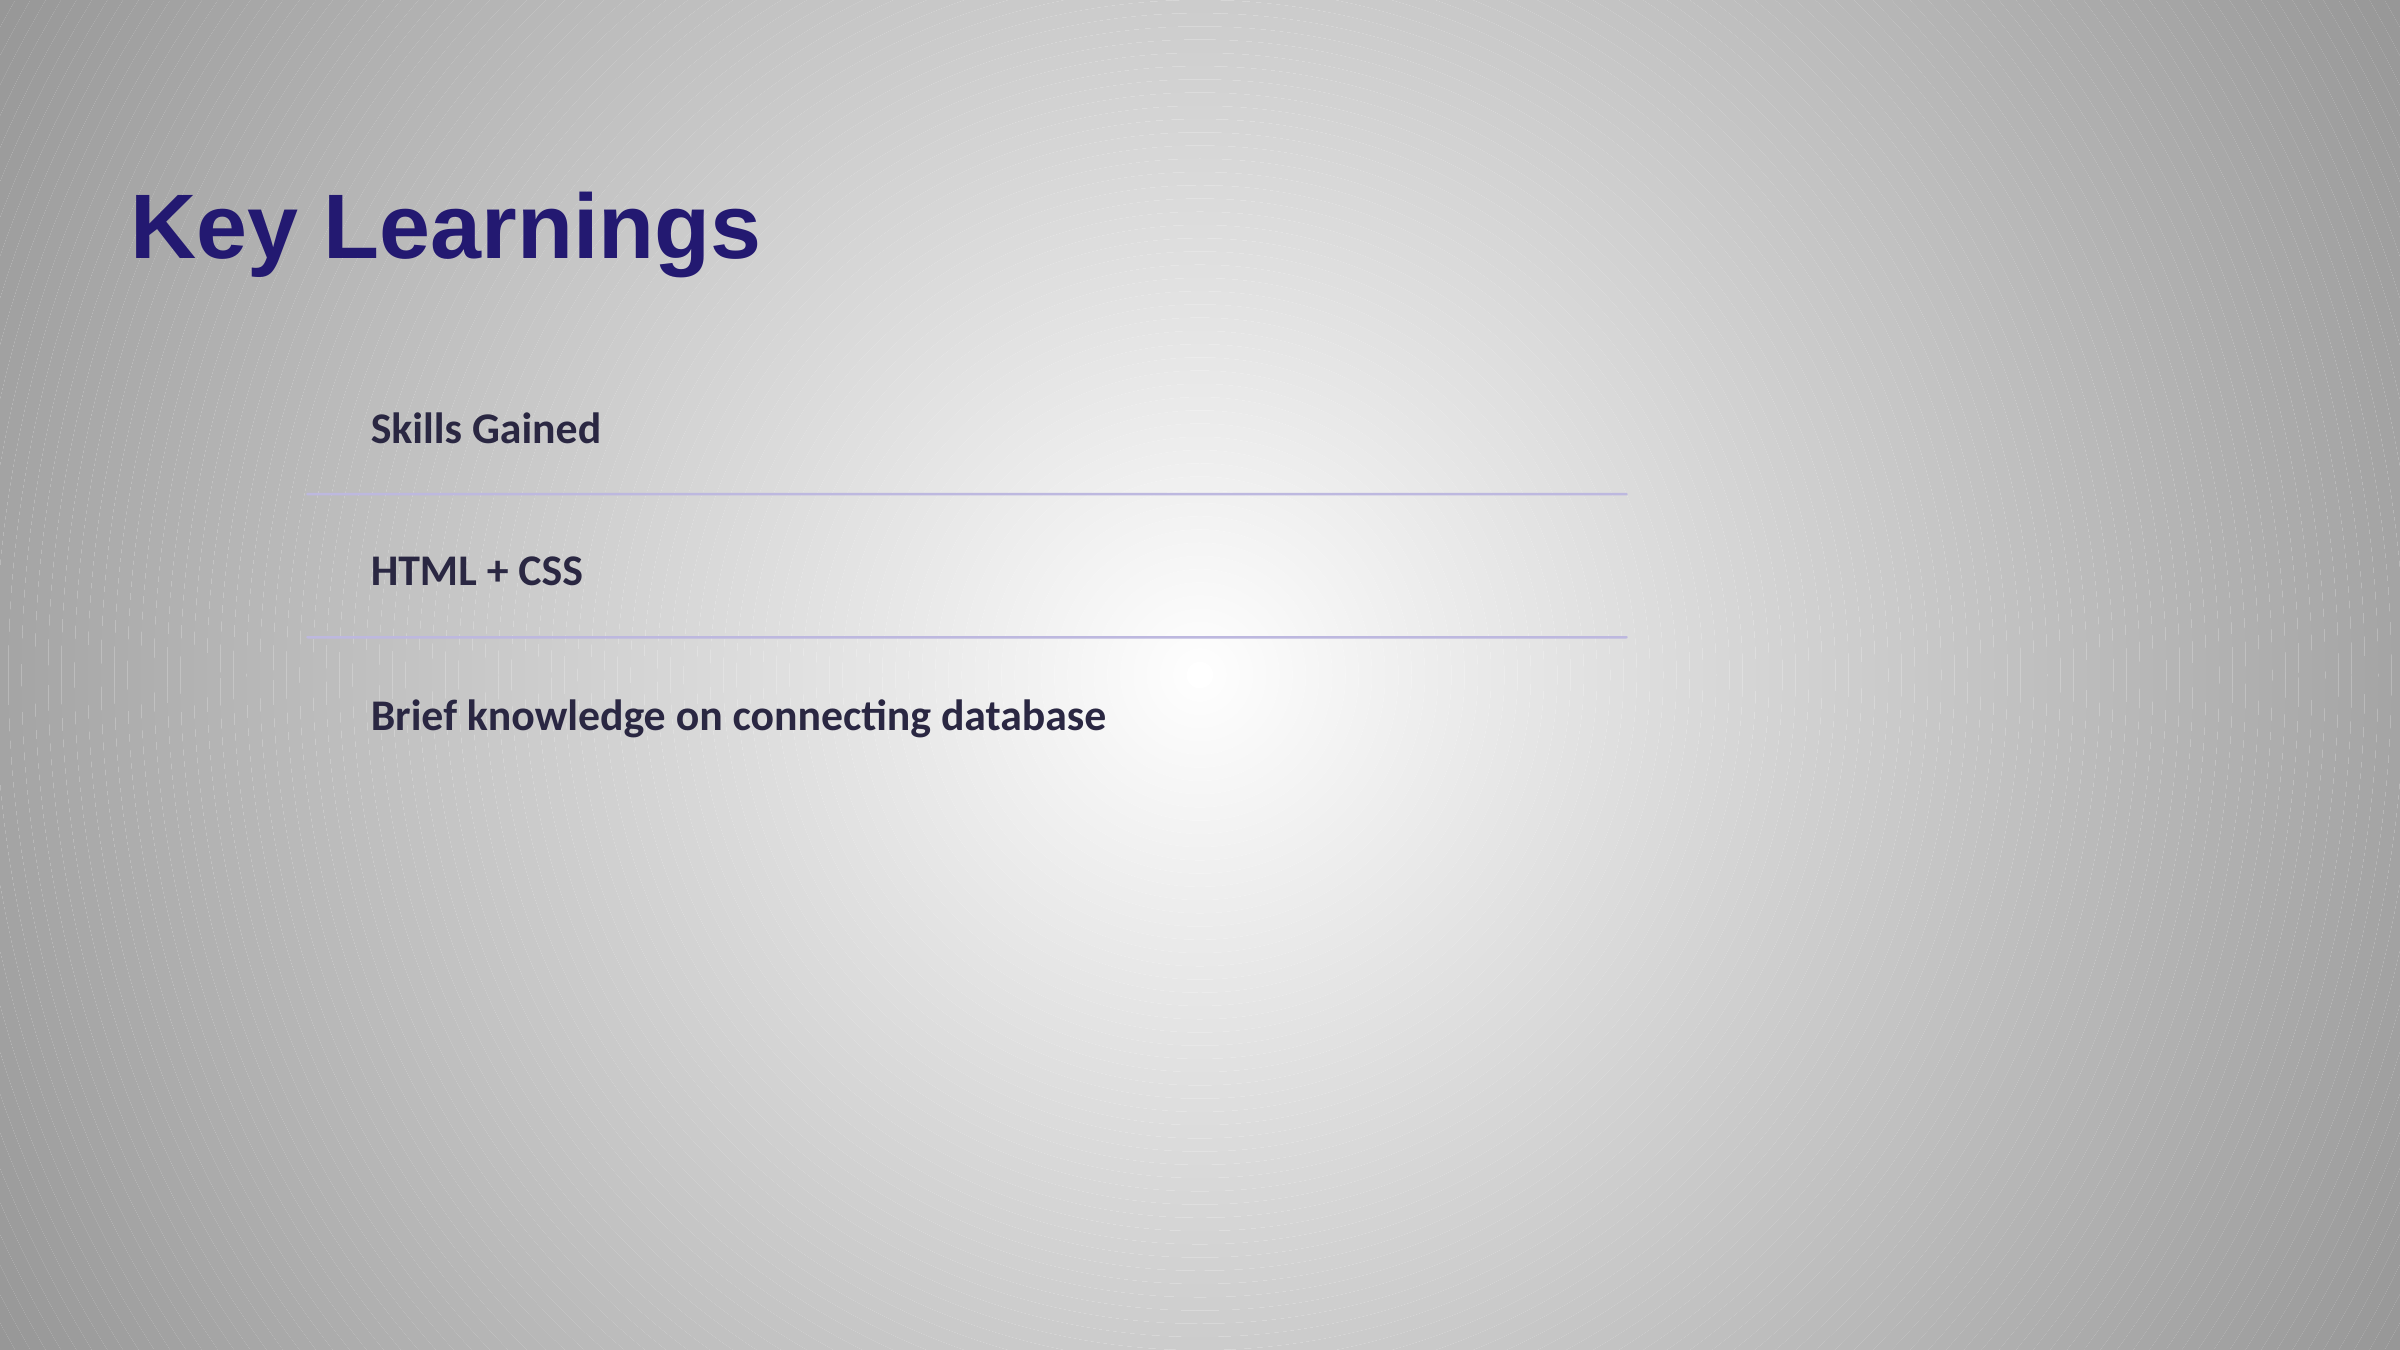

Key Learnings
Skills Gained

HTML + CSS

Brief knowledge on connecting database